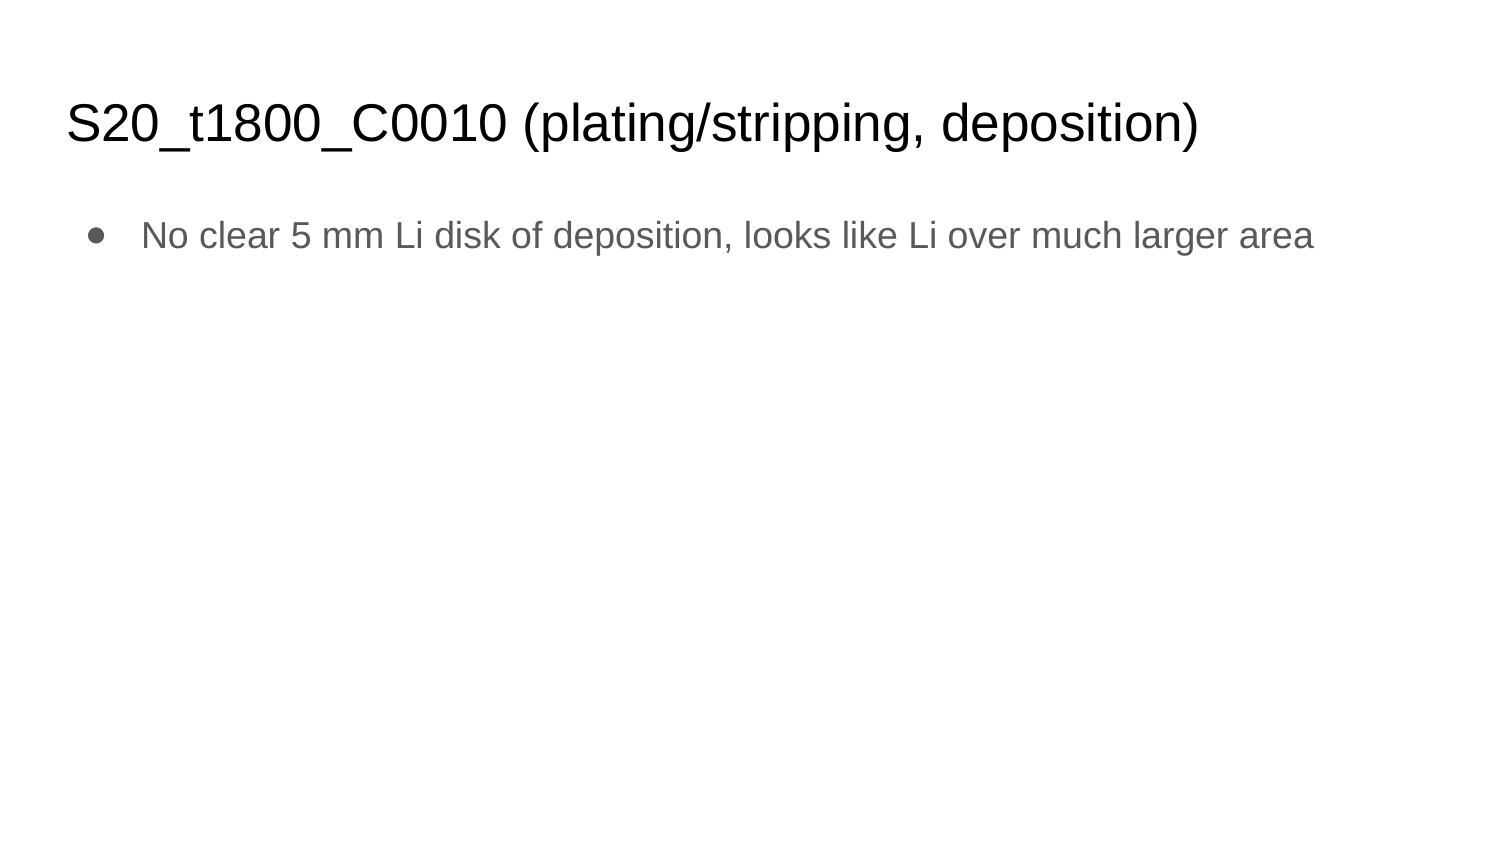

# S20_t1800_C0010 (plating/stripping, deposition)
No clear 5 mm Li disk of deposition, looks like Li over much larger area